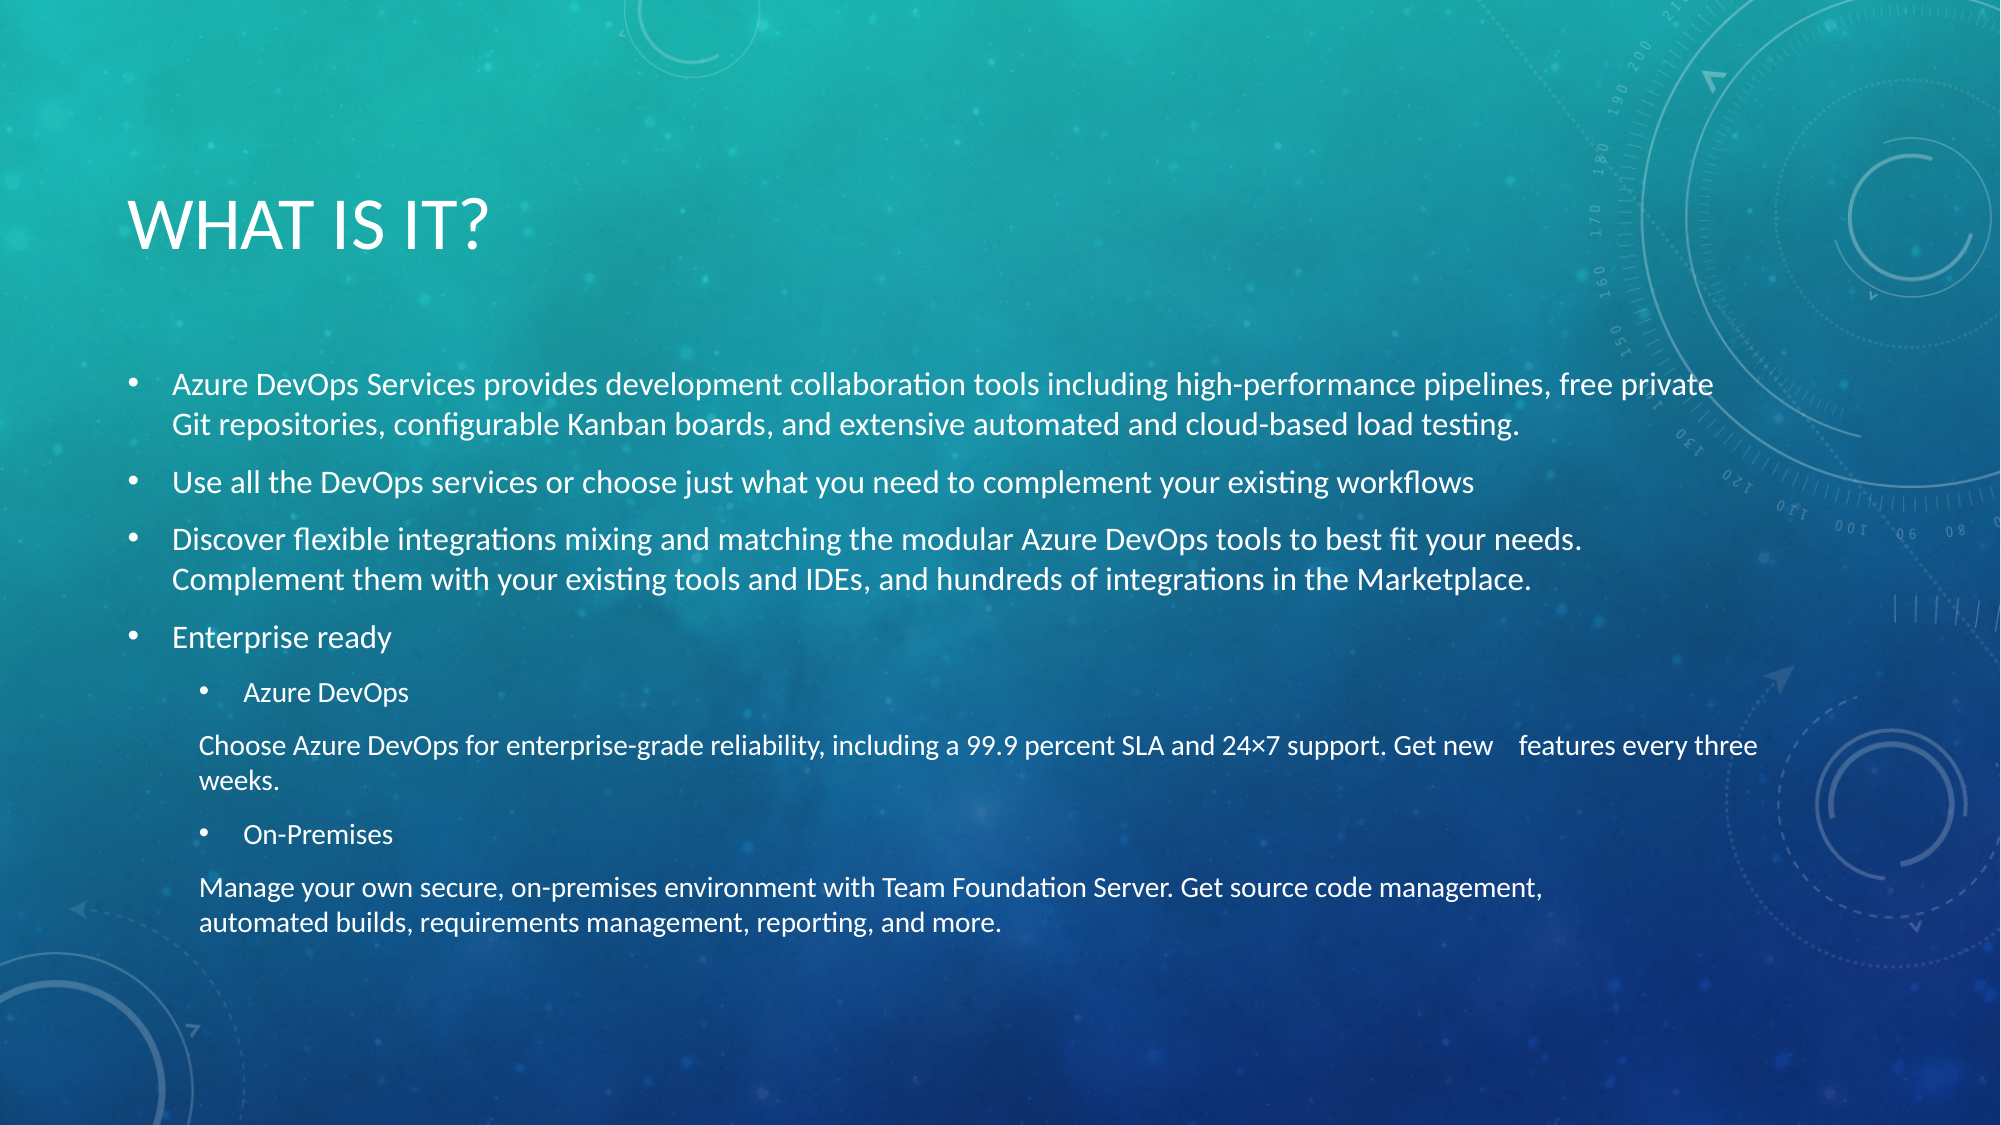

# What is it?
Azure DevOps Services provides development collaboration tools including high-performance pipelines, free private Git repositories, configurable Kanban boards, and extensive automated and cloud-based load testing.
Use all the DevOps services or choose just what you need to complement your existing workflows
Discover flexible integrations mixing and matching the modular Azure DevOps tools to best fit your needs. Complement them with your existing tools and IDEs, and hundreds of integrations in the Marketplace.
Enterprise ready
Azure DevOps
	Choose Azure DevOps for enterprise-grade reliability, including a 99.9 percent SLA and 24×7 support. Get new 	features every three weeks.
On-Premises
	Manage your own secure, on-premises environment with Team Foundation Server. Get source code management, 	automated builds, requirements management, reporting, and more.